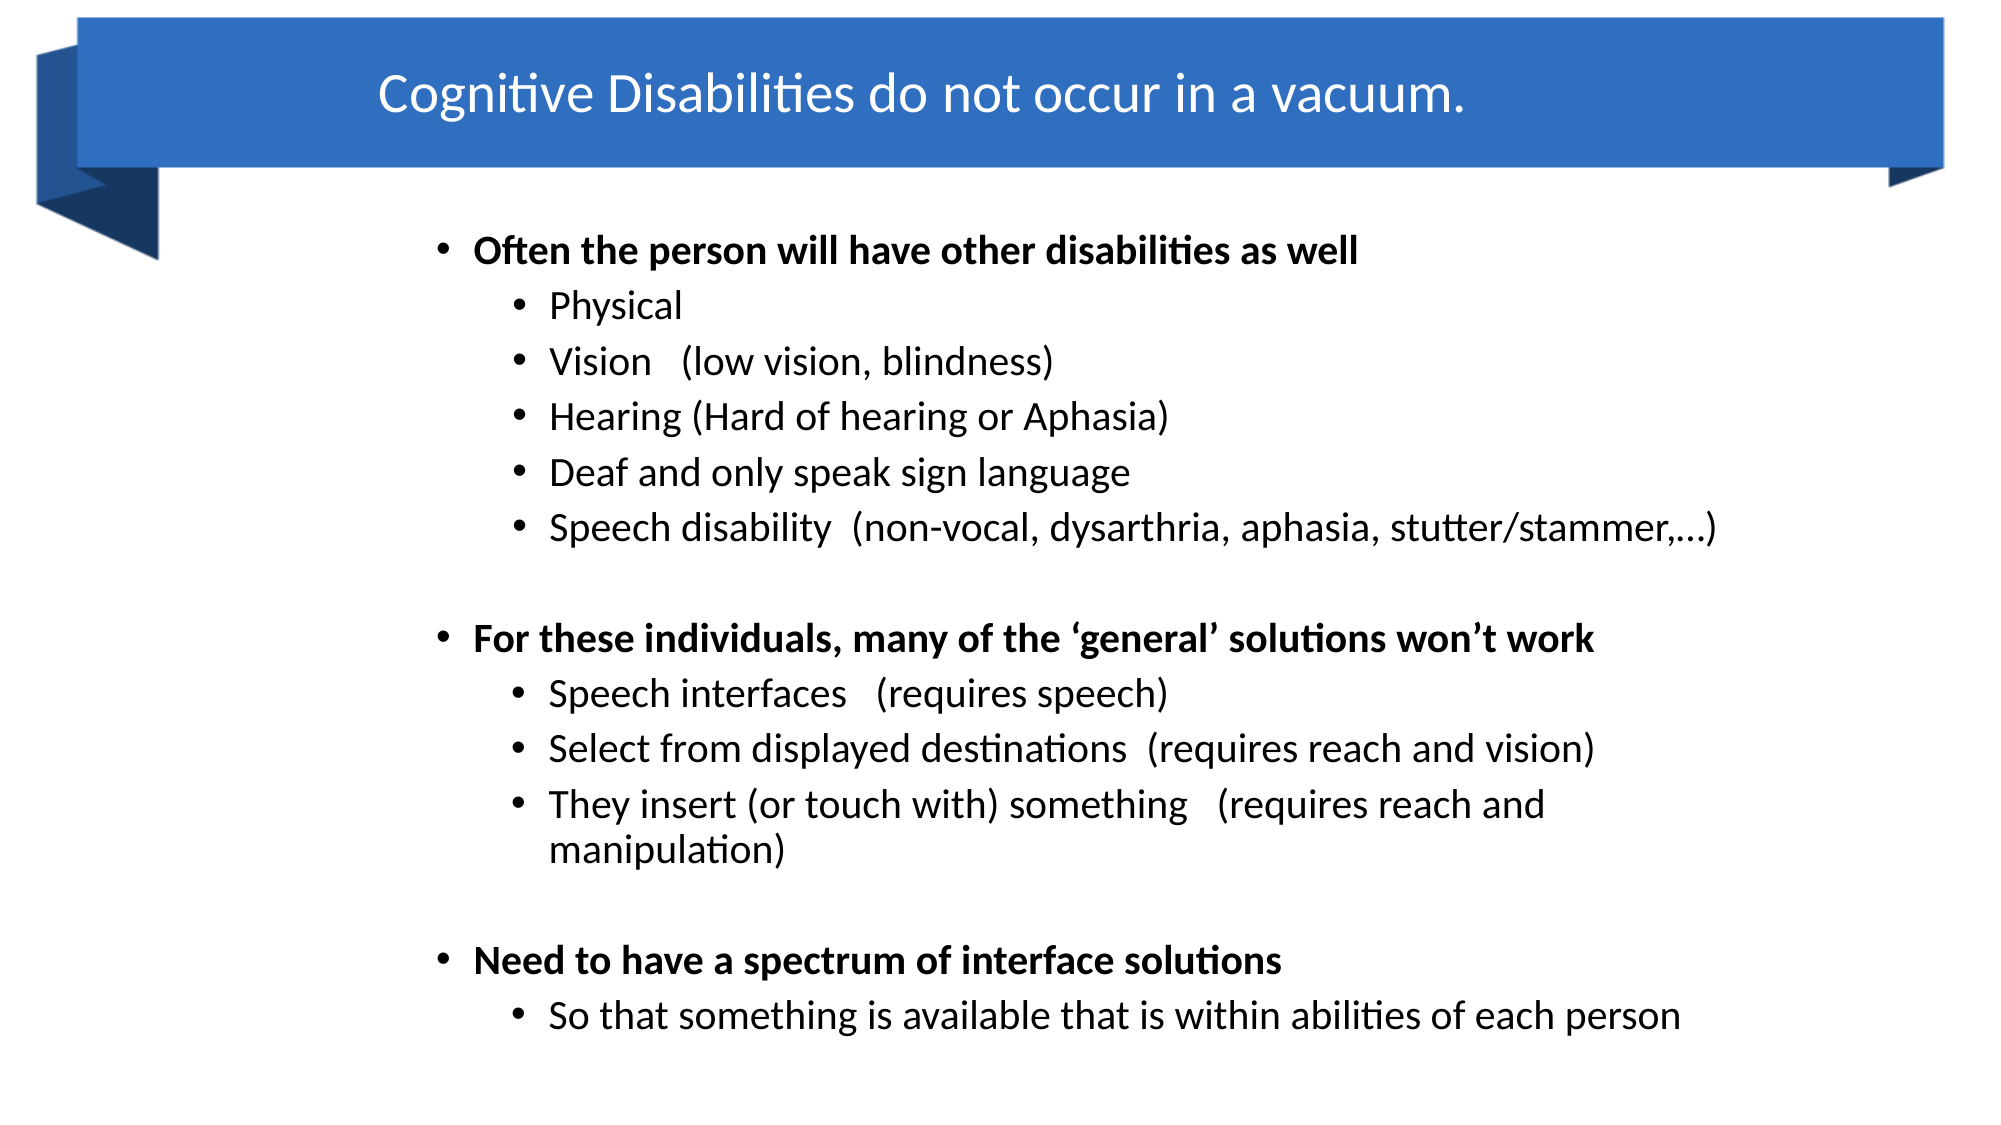

# Cognitive Disabilities do not occur in a vacuum.
Often the person will have other disabilities as well
Physical
Vision   (low vision, blindness)
Hearing (Hard of hearing or Aphasia)
Deaf and only speak sign language
Speech disability  (non-vocal, dysarthria, aphasia, stutter/stammer,…)
For these individuals, many of the ‘general’ solutions won’t work
Speech interfaces   (requires speech)
Select from displayed destinations  (requires reach and vision)
They insert (or touch with) something   (requires reach and manipulation)
Need to have a spectrum of interface solutions
So that something is available that is within abilities of each person